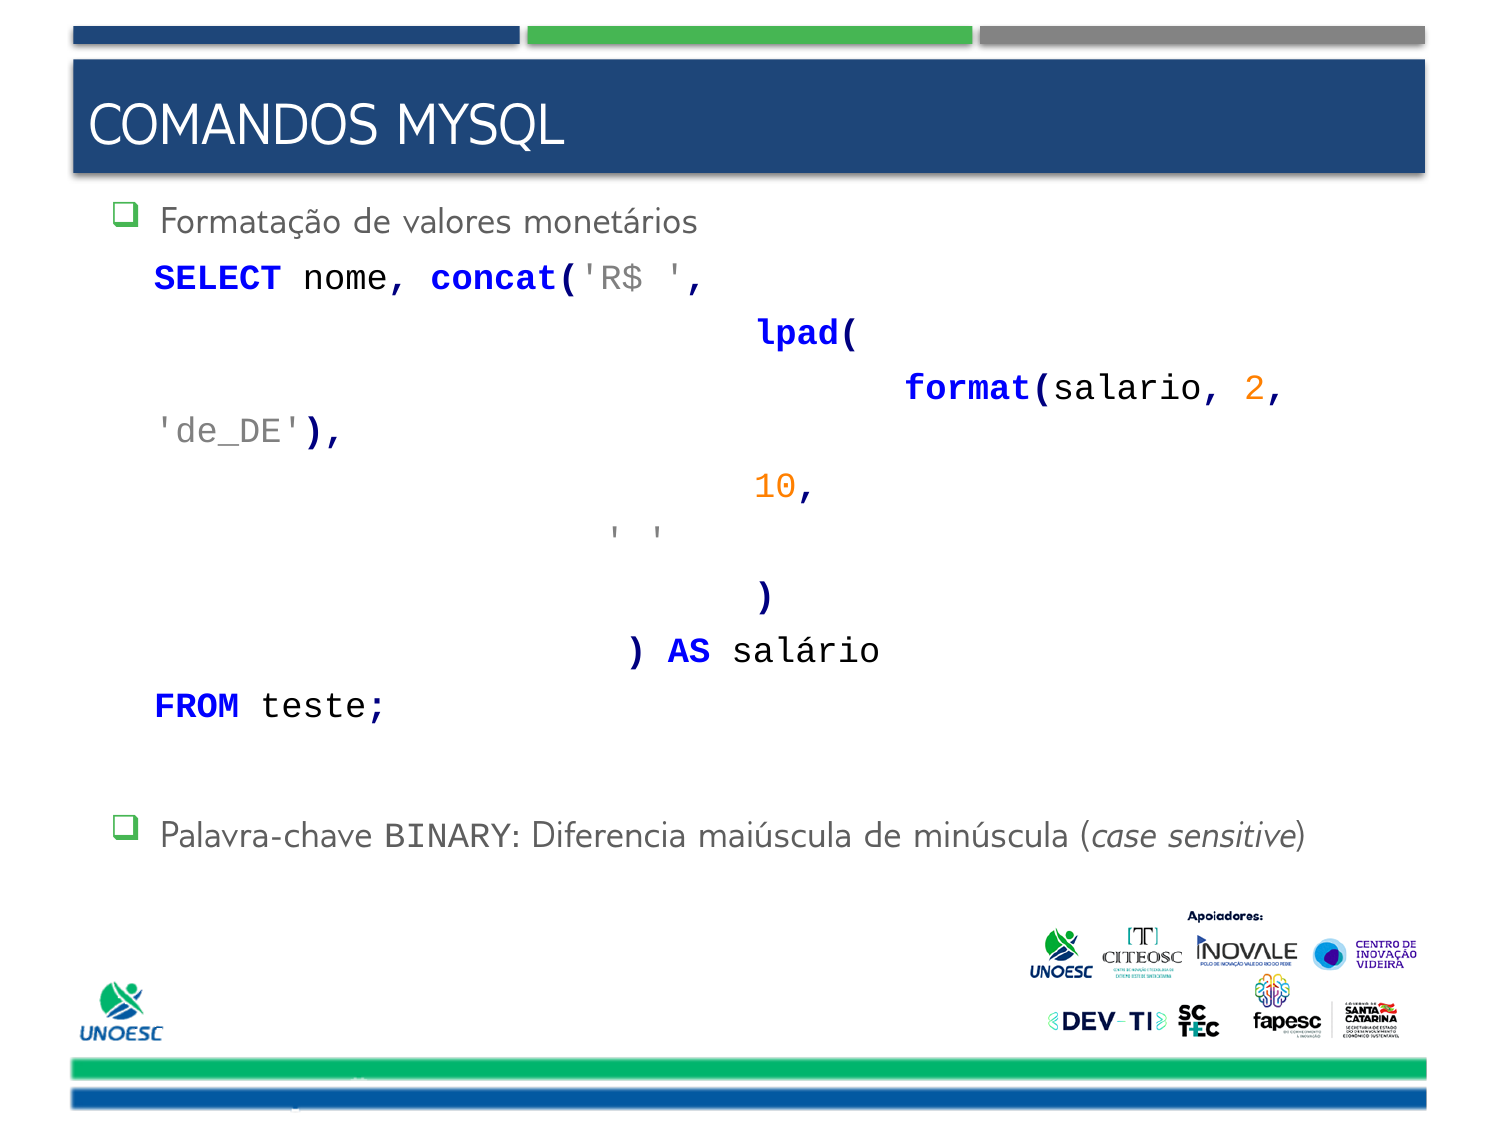

# Comandos MySQL
Formatação de valores monetários
SELECT nome, concat('R$ ',
				lpad(
					format(salario, 2, 'de_DE'),
                   		10,
                    	' '
				)
			 ) AS salário
FROM teste;

Palavra-chave BINARY: Diferencia maiúscula de minúscula (case sensitive)